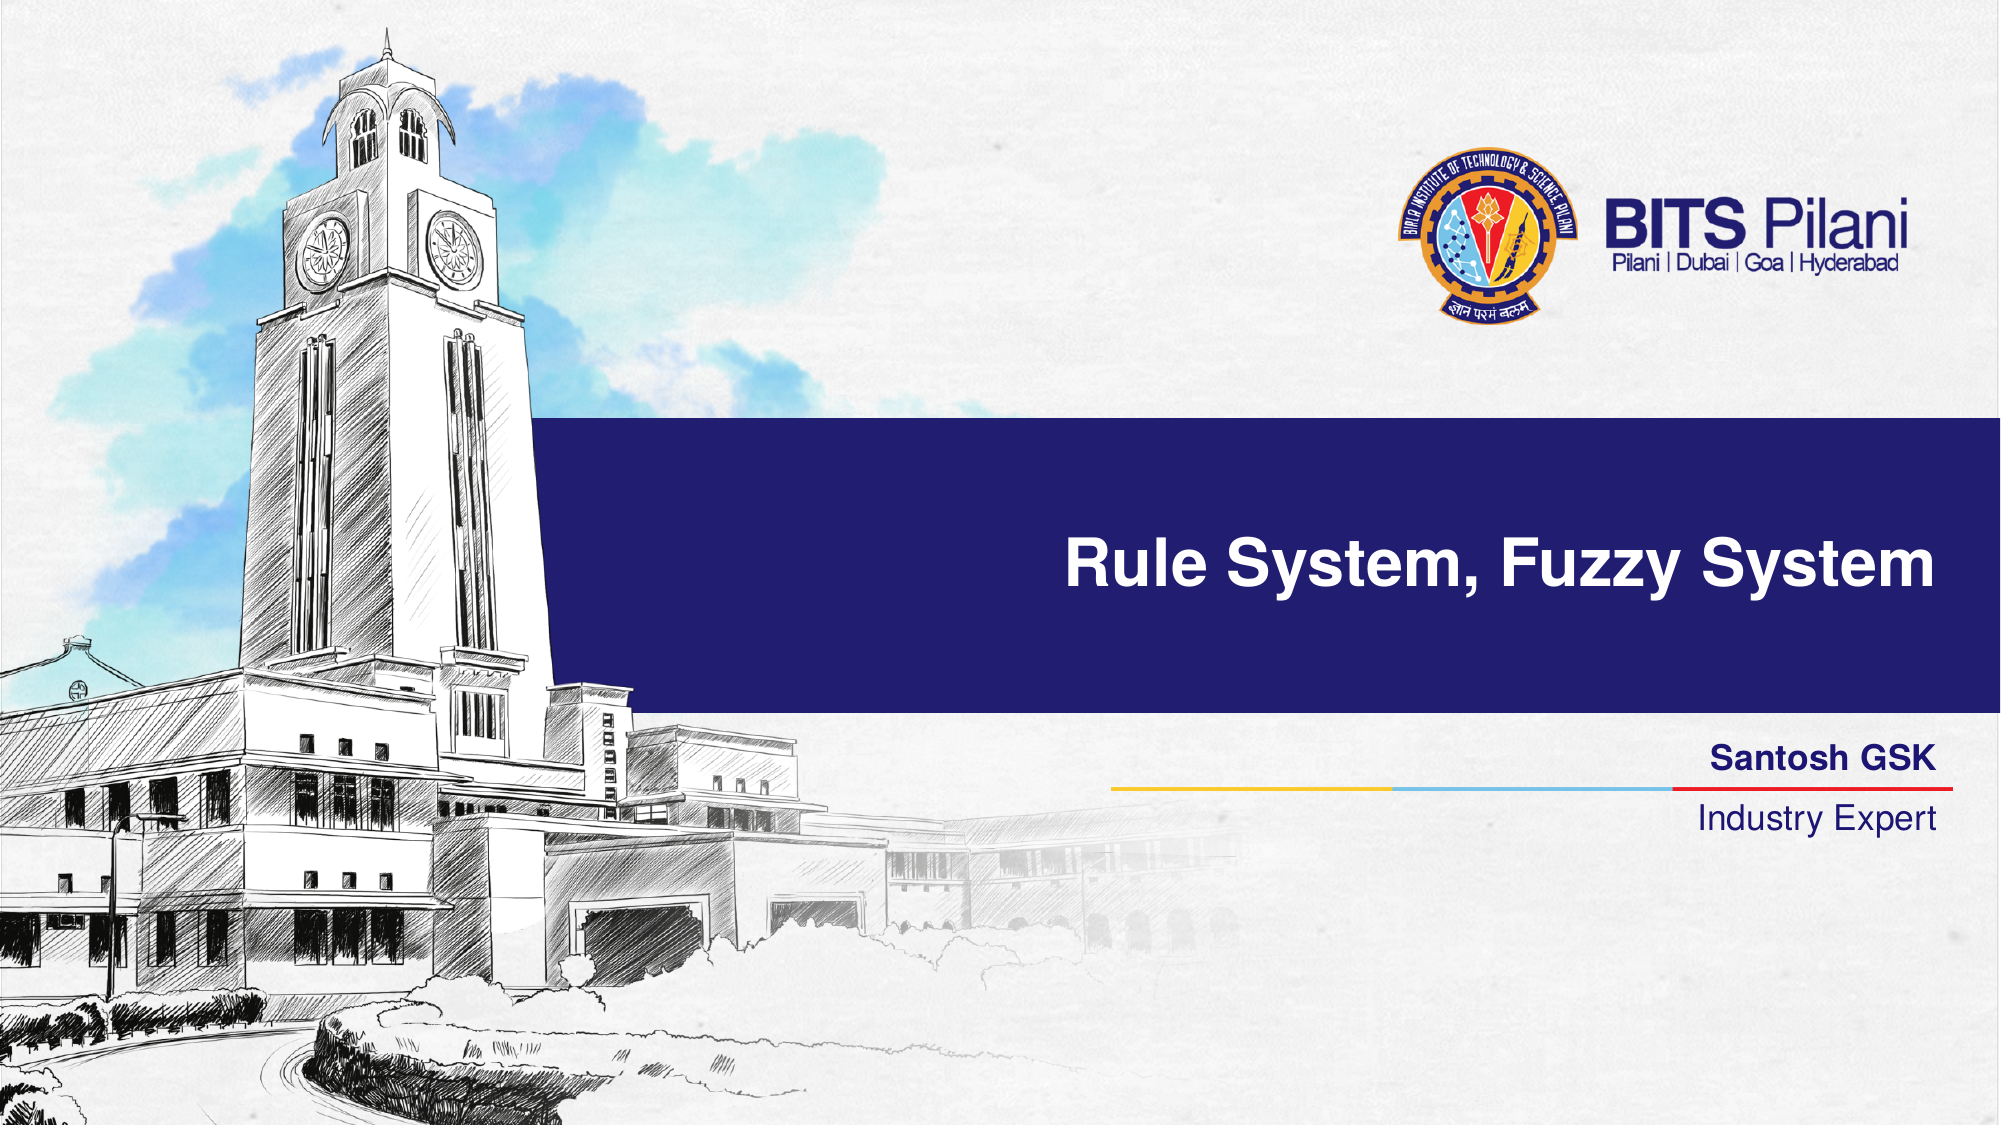

# Rule System, Fuzzy System
Santosh GSK
Industry Expert